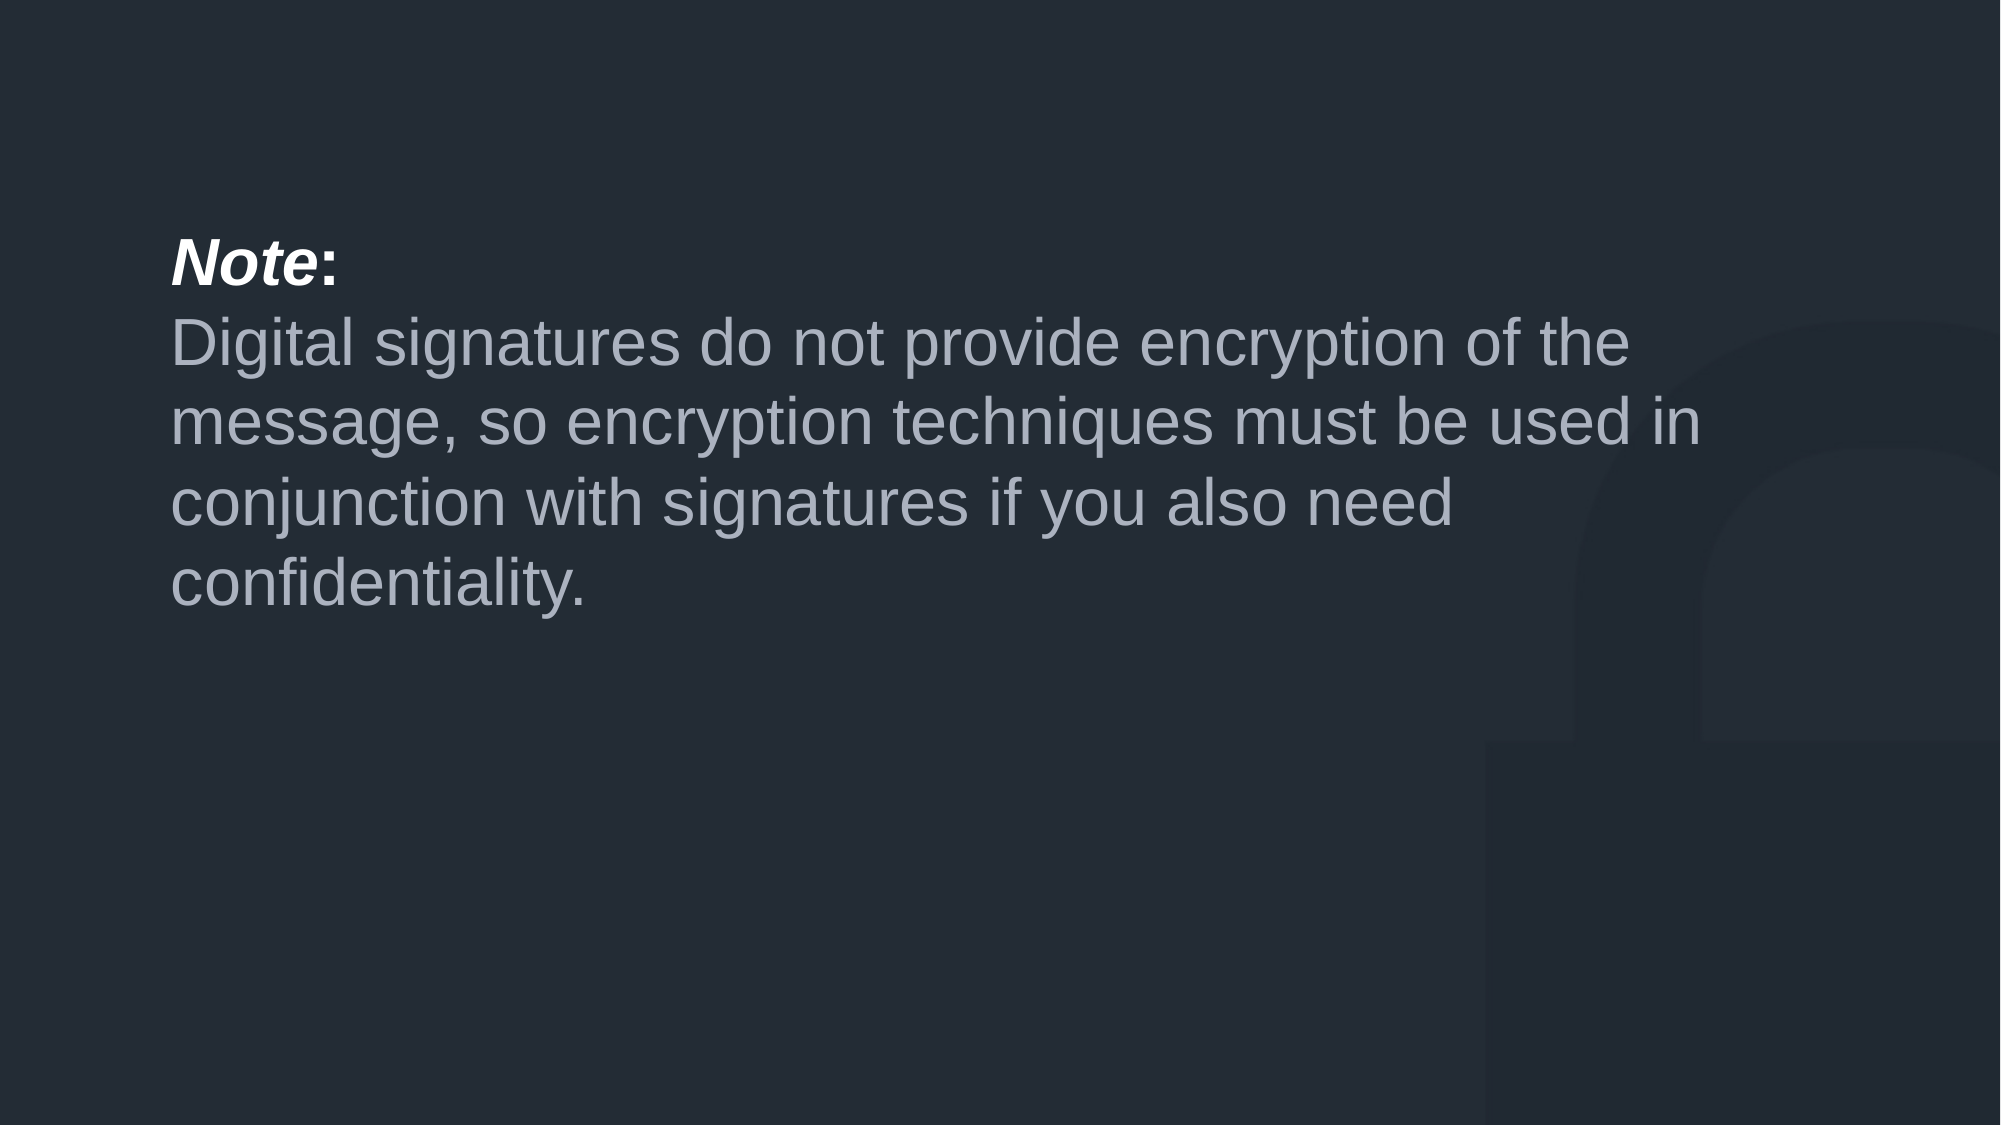

Note:
Digital signatures do not provide encryption of the message, so encryption techniques must be used in conjunction with signatures if you also need confidentiality.